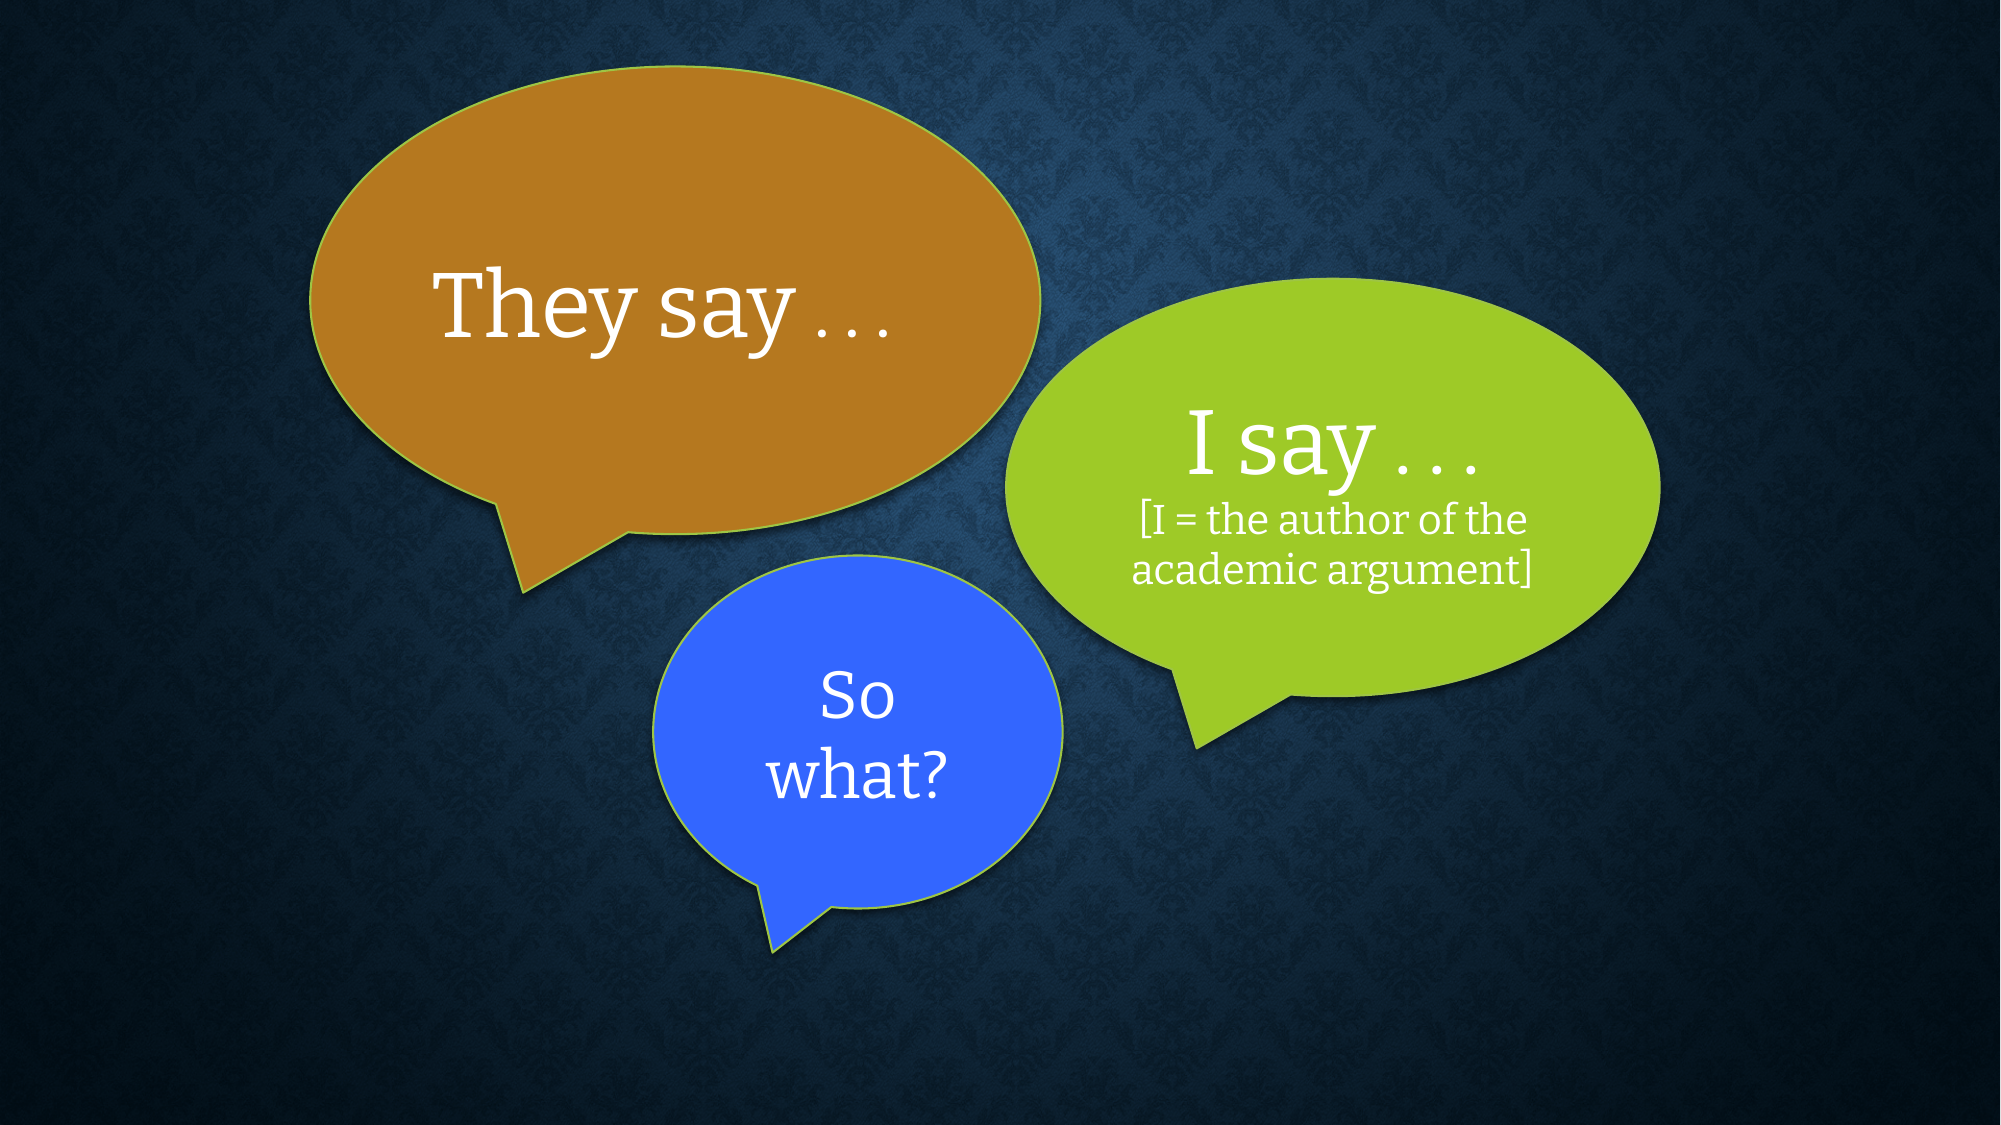

They say . . .
I say . . .
[I = the author of the academic argument]

So what?